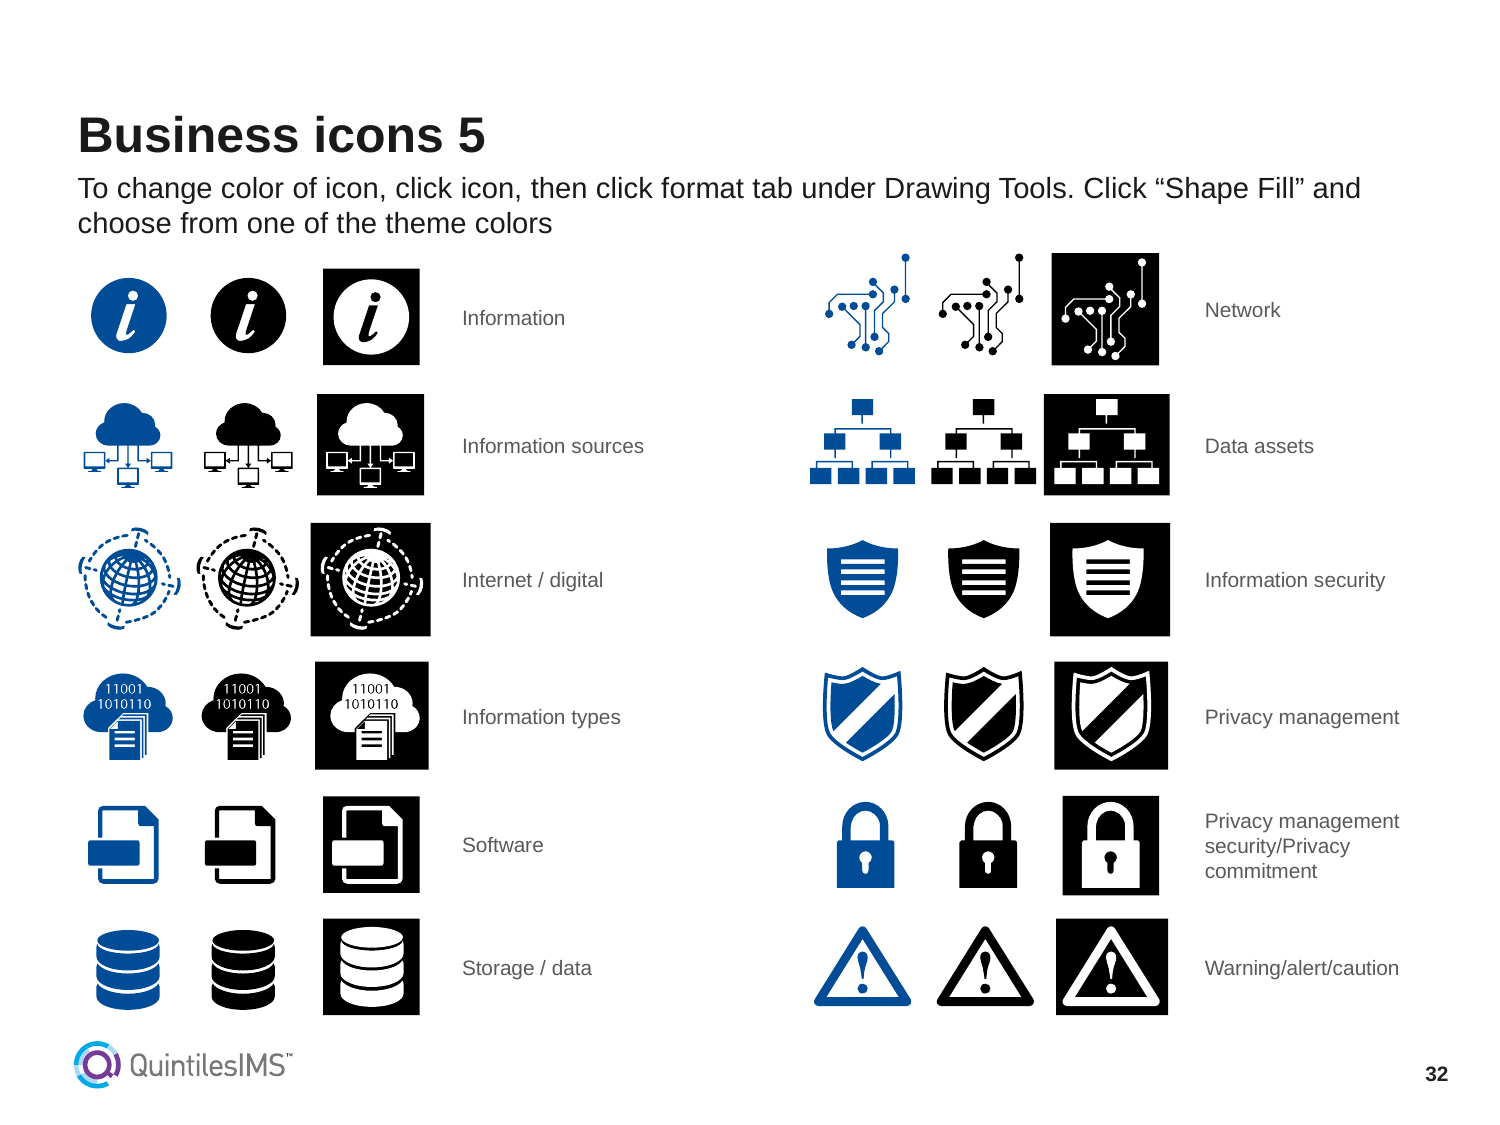

# Business icons 5
To change color of icon, click icon, then click format tab under Drawing Tools. Click “Shape Fill” and choose from one of the theme colors

Network
Information

Information sources
Data assets

Internet / digital
Information security

Information types
Privacy management

Privacy management security/Privacy commitment

Software

Storage / data
Warning/alert/caution